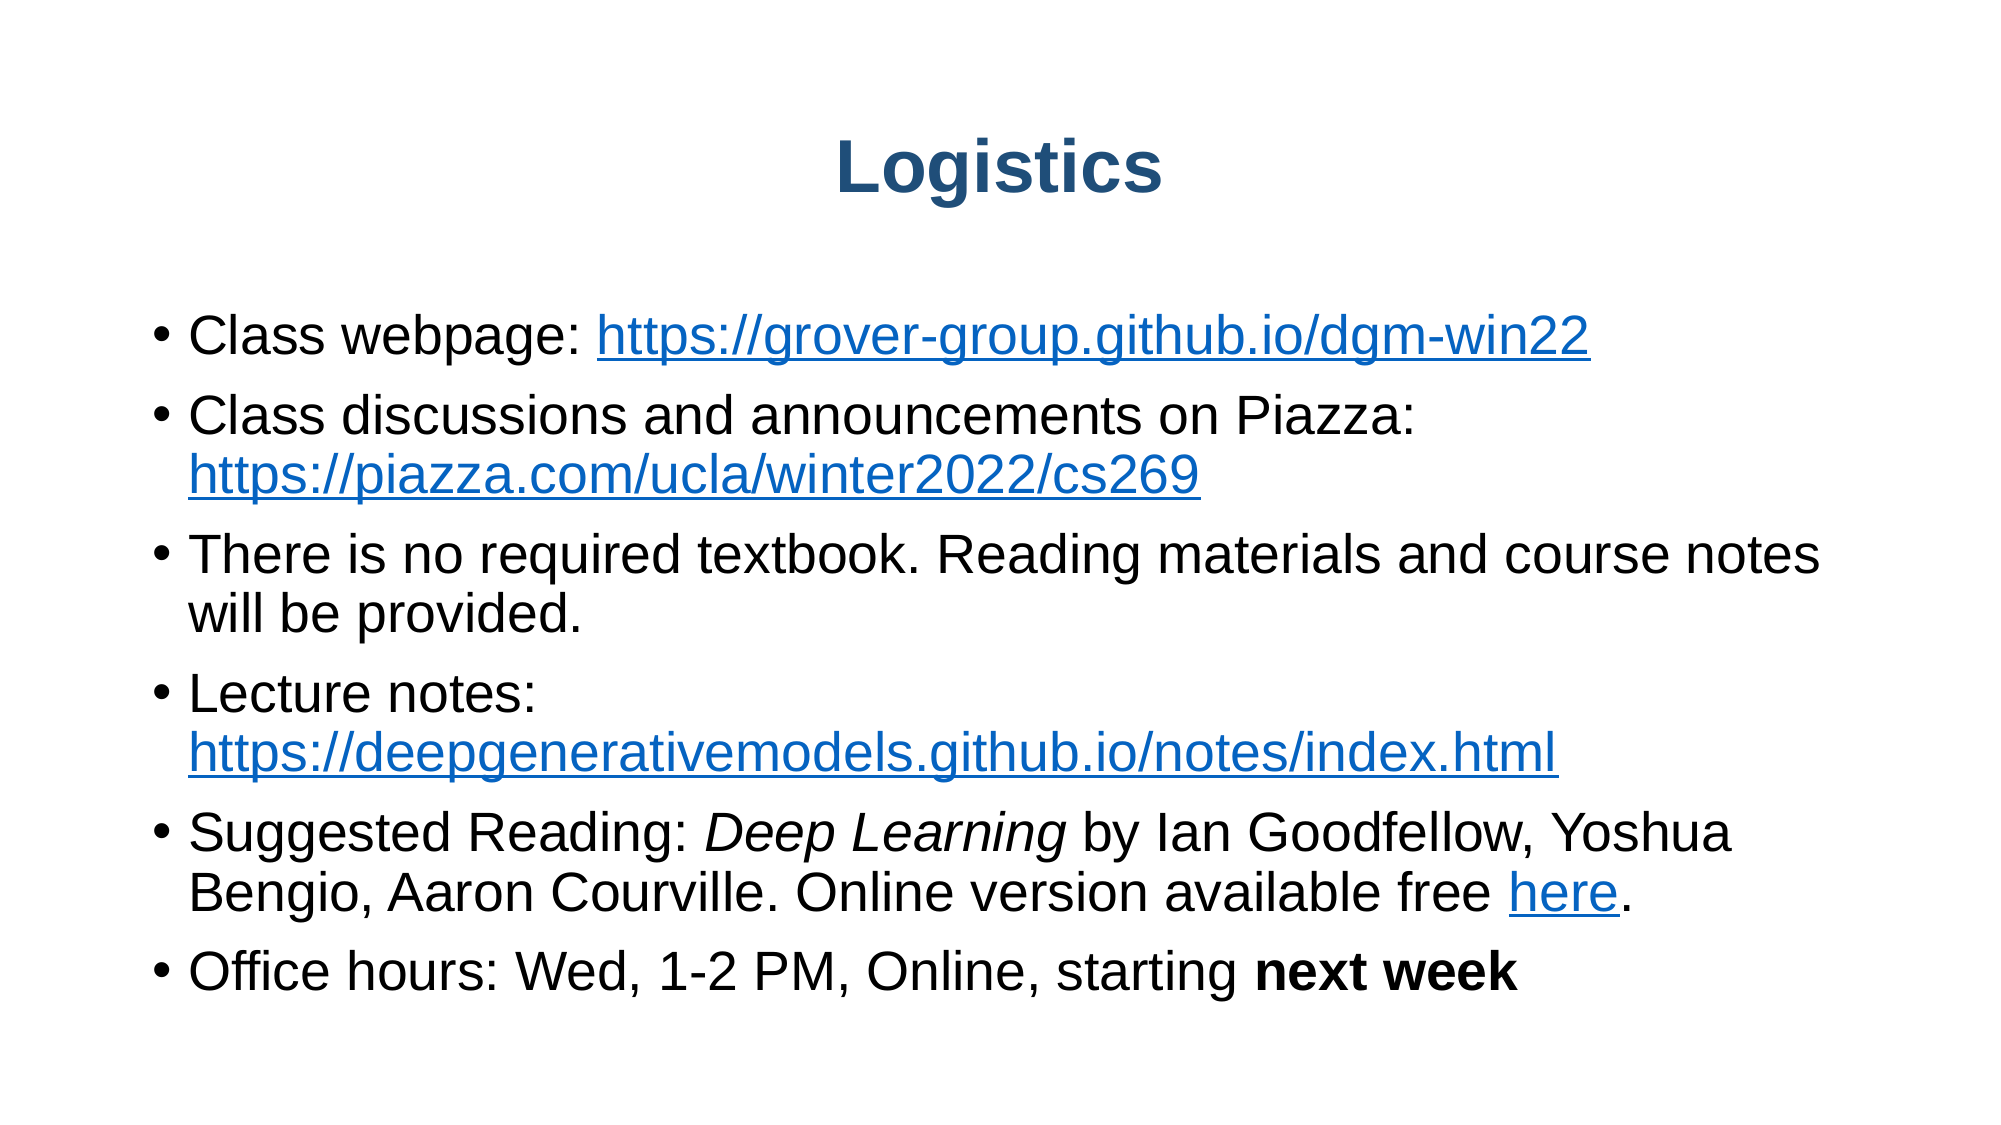

# Logistics
Class webpage: https://grover-group.github.io/dgm-win22
Class discussions and announcements on Piazza: https://piazza.com/ucla/winter2022/cs269
There is no required textbook. Reading materials and course notes will be provided.
Lecture notes: https://deepgenerativemodels.github.io/notes/index.html
Suggested Reading: Deep Learning by Ian Goodfellow, Yoshua Bengio, Aaron Courville. Online version available free here.
Office hours: Wed, 1-2 PM, Online, starting next week